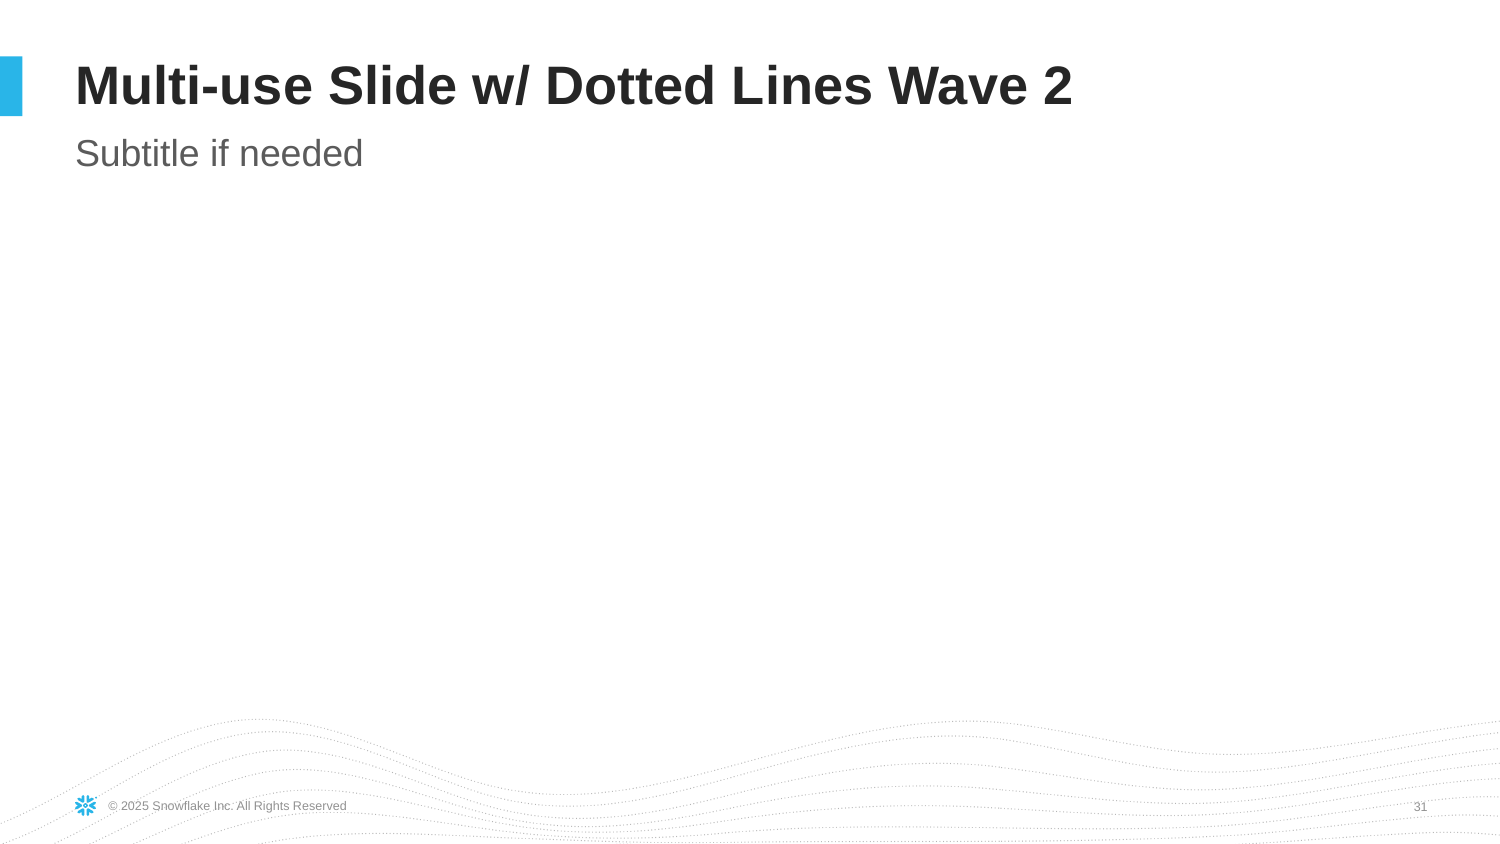

# Multi-use Slide w/ Dotted Lines Wave 2
Subtitle if needed
31